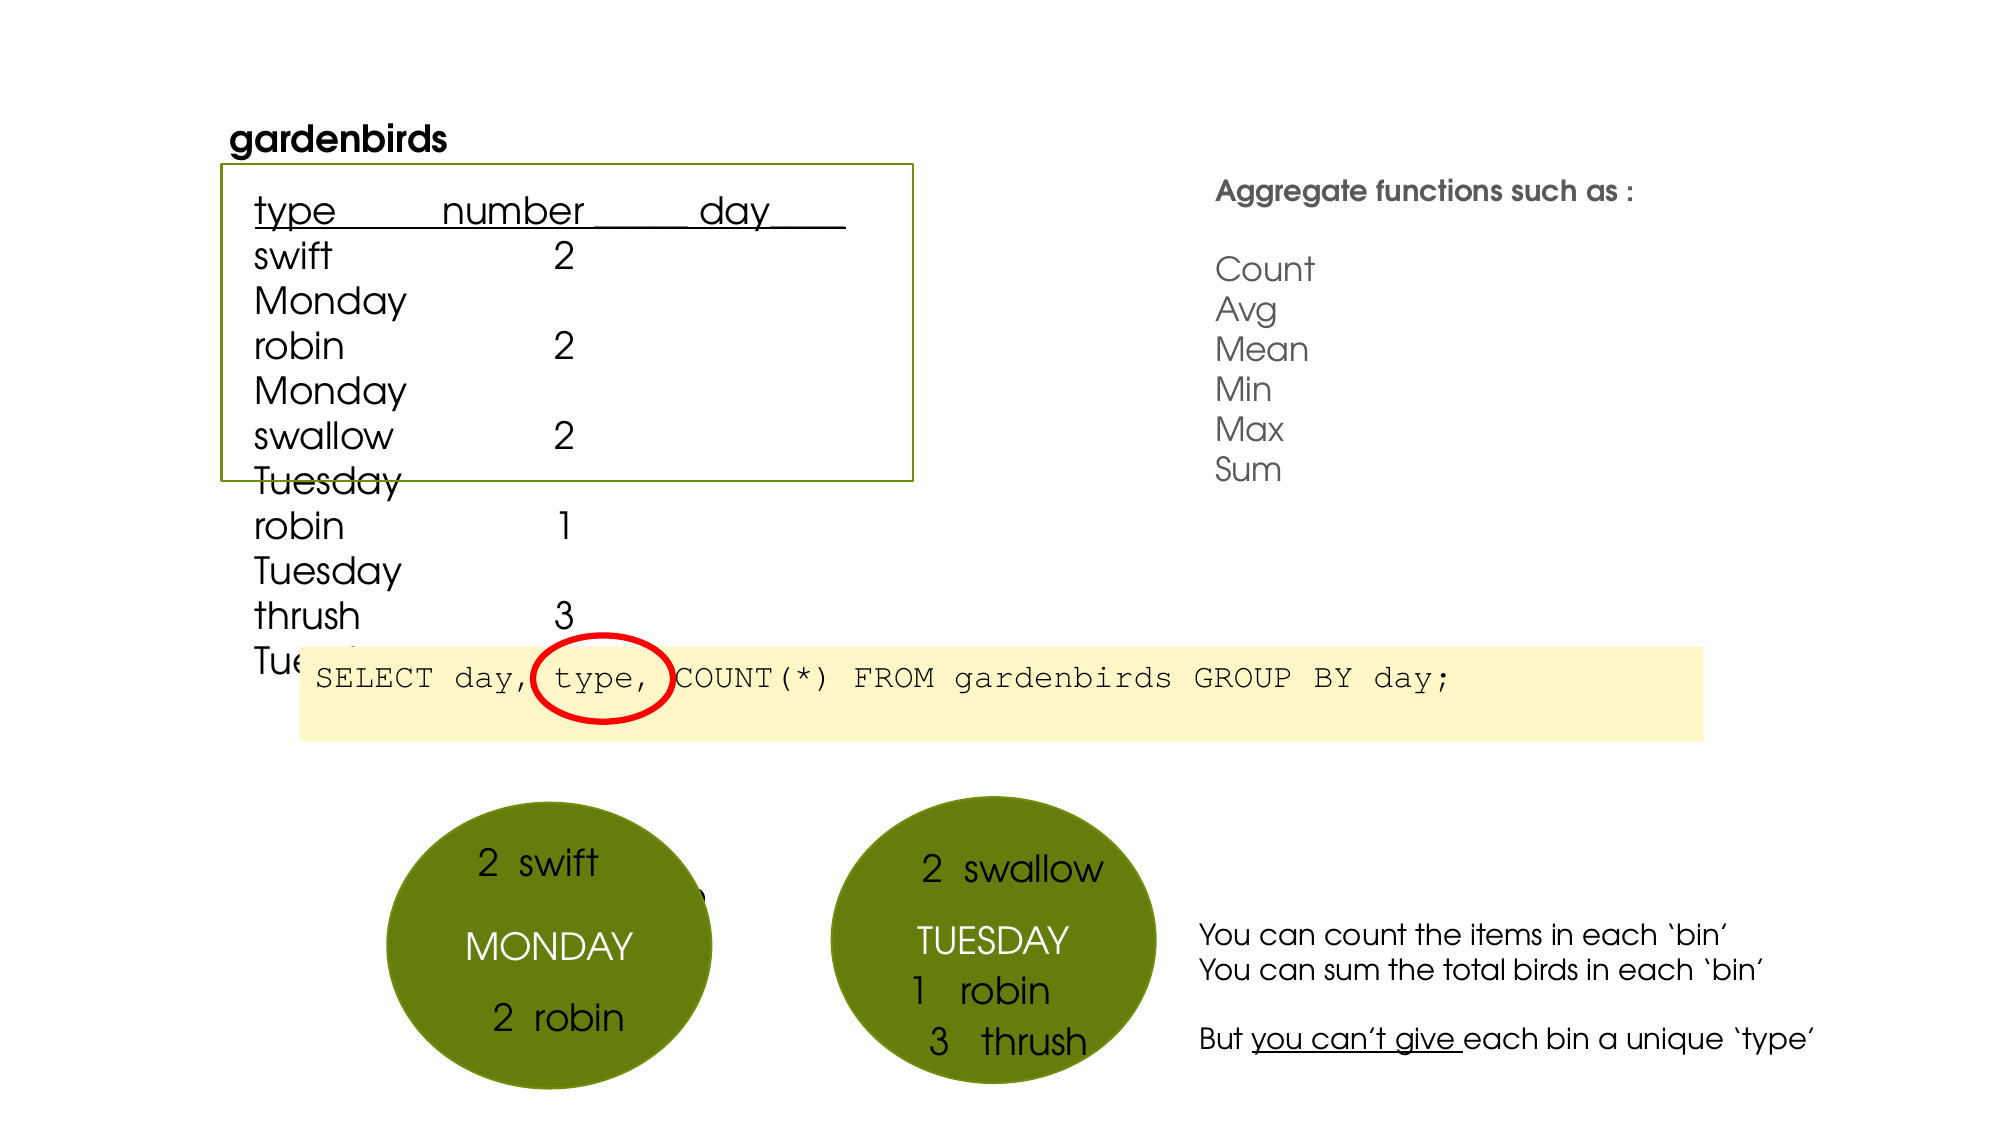

gardenbirds

Aggregate functions such as :
Count
Avg
Mean
Min
Max
Sum
type          number _____ day____
swift            	2		 Monday
robin          	2		 Monday
swallow    	2		 Tuesday
robin         	1		 Tuesday
thrush        	3		 Tuesday

SELECT day, type, COUNT(*) FROM gardenbirds GROUP BY day;

TUESDAY
MONDAY
2  swift
2  swallow
Will this work?
You can count the items in each ‘bin’
You can sum the total birds in each ‘bin’

But you can’t give each bin a unique ‘type’

1   robin
2  robin
3   thrush